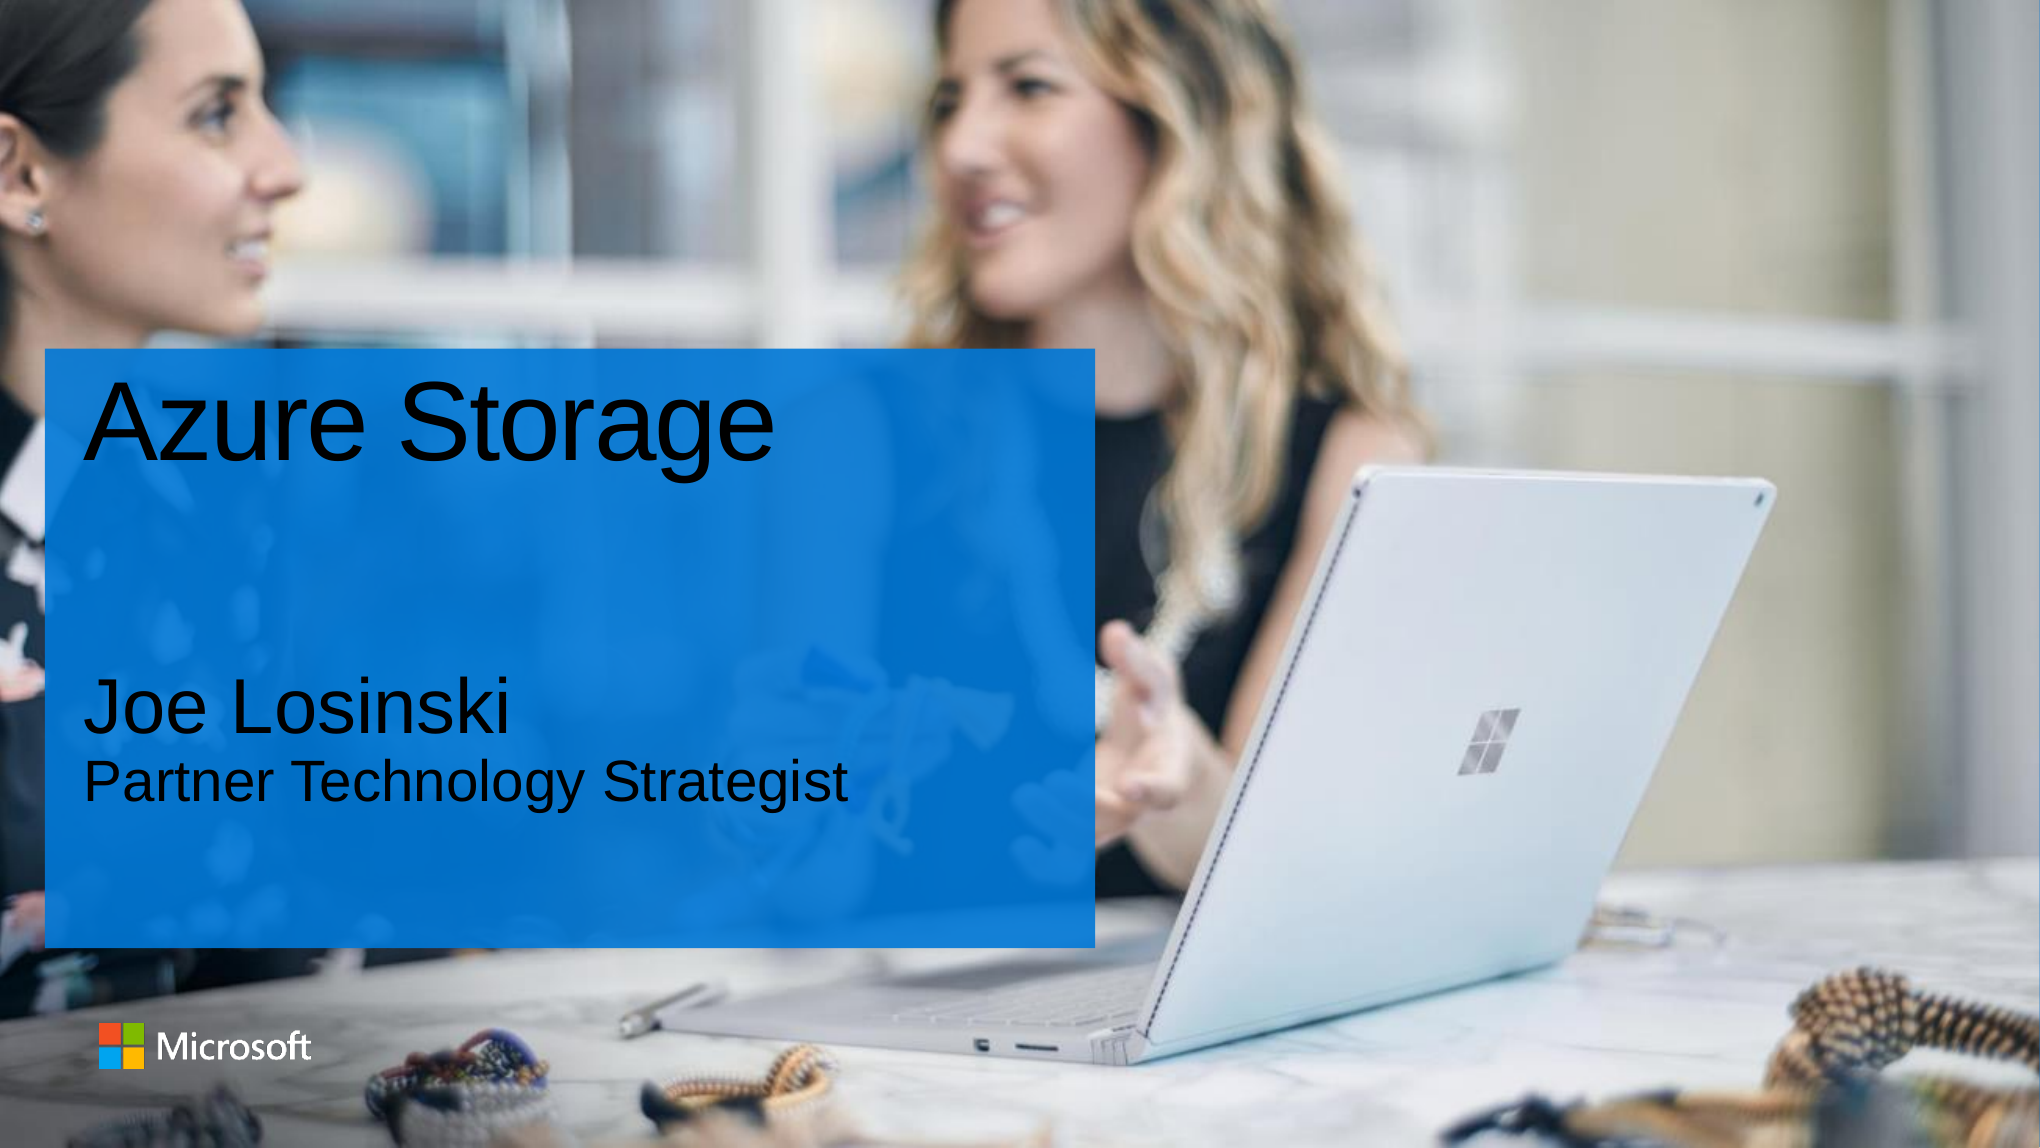

# Azure Storage
Joe Losinski
Partner Technology Strategist